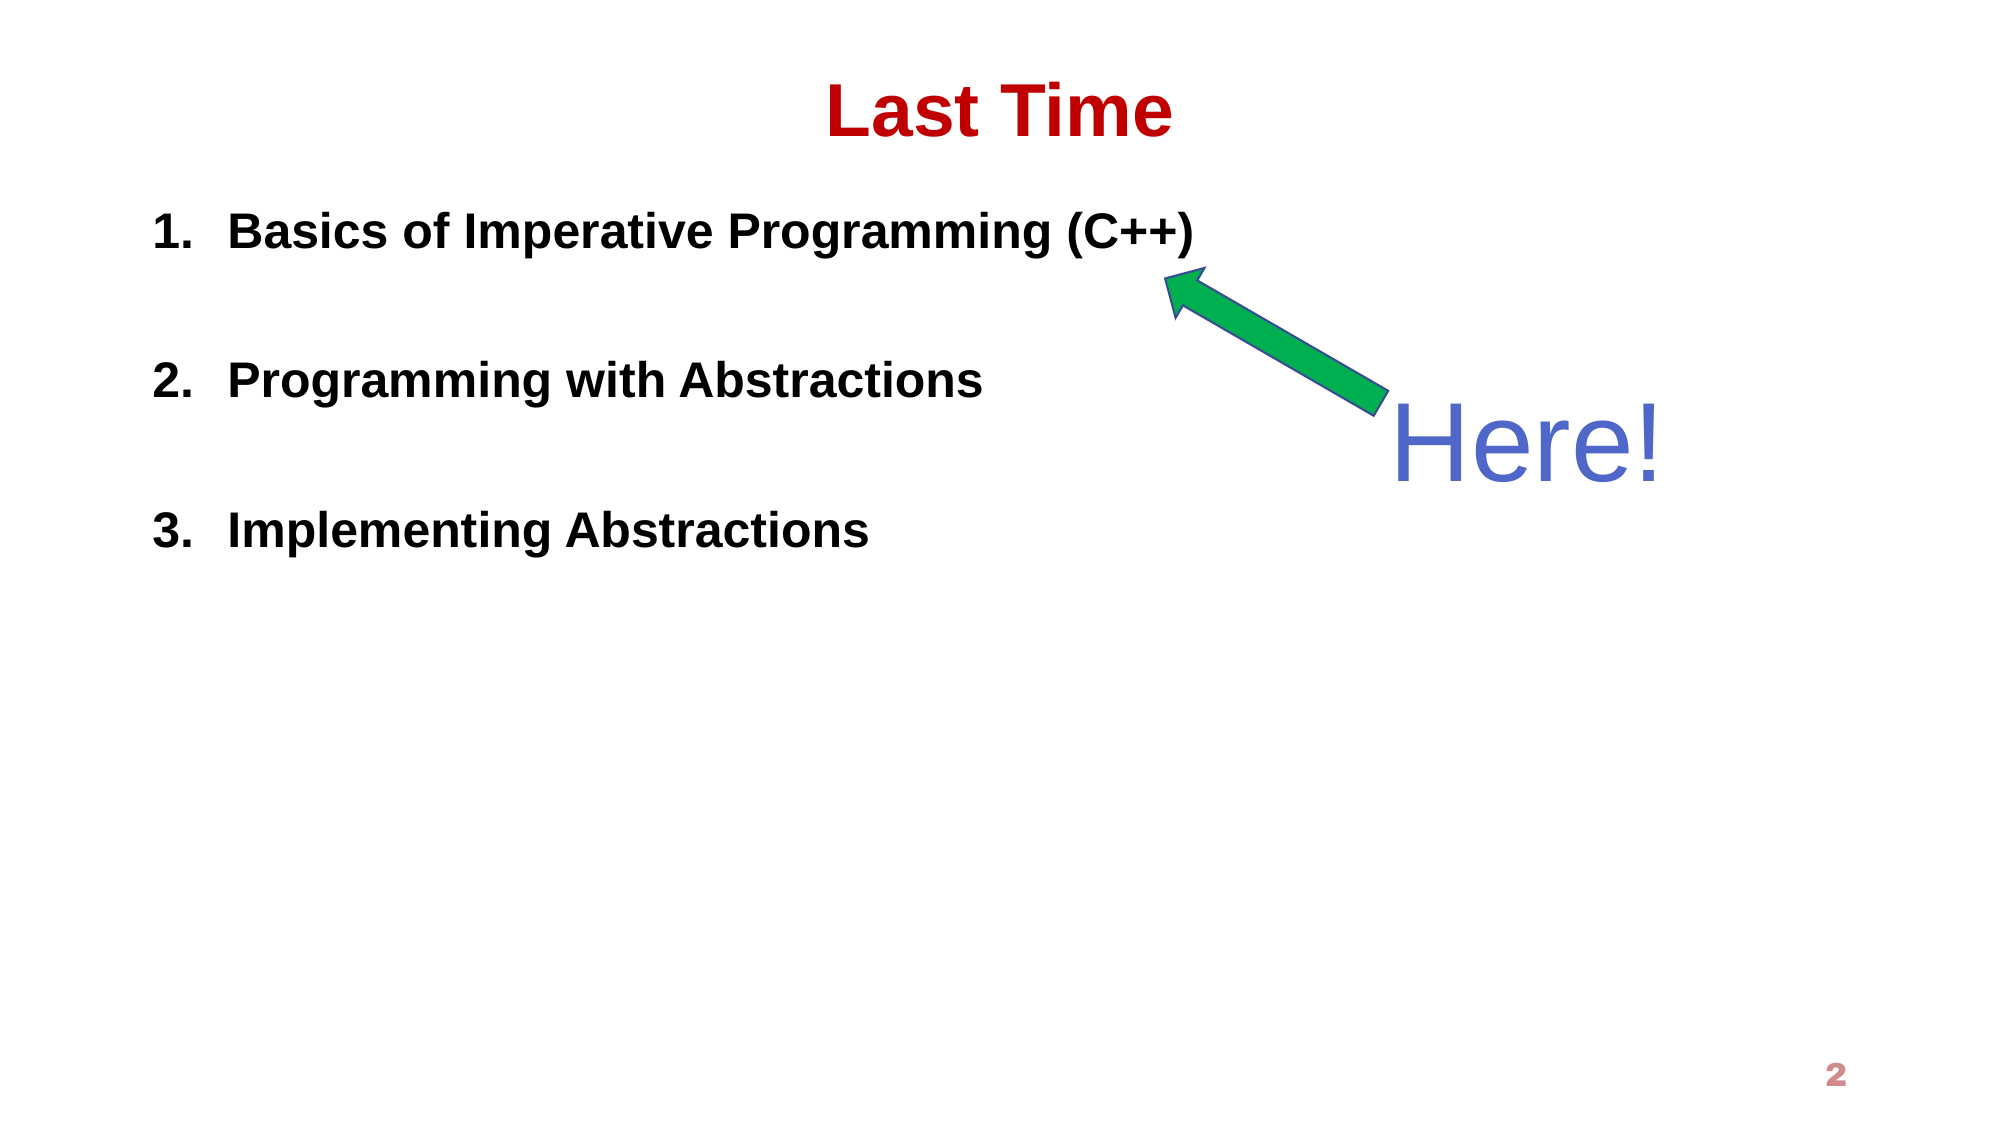

# Last Time
Basics of Imperative Programming (C++)

Programming with Abstractions

Implementing Abstractions

Here!
2